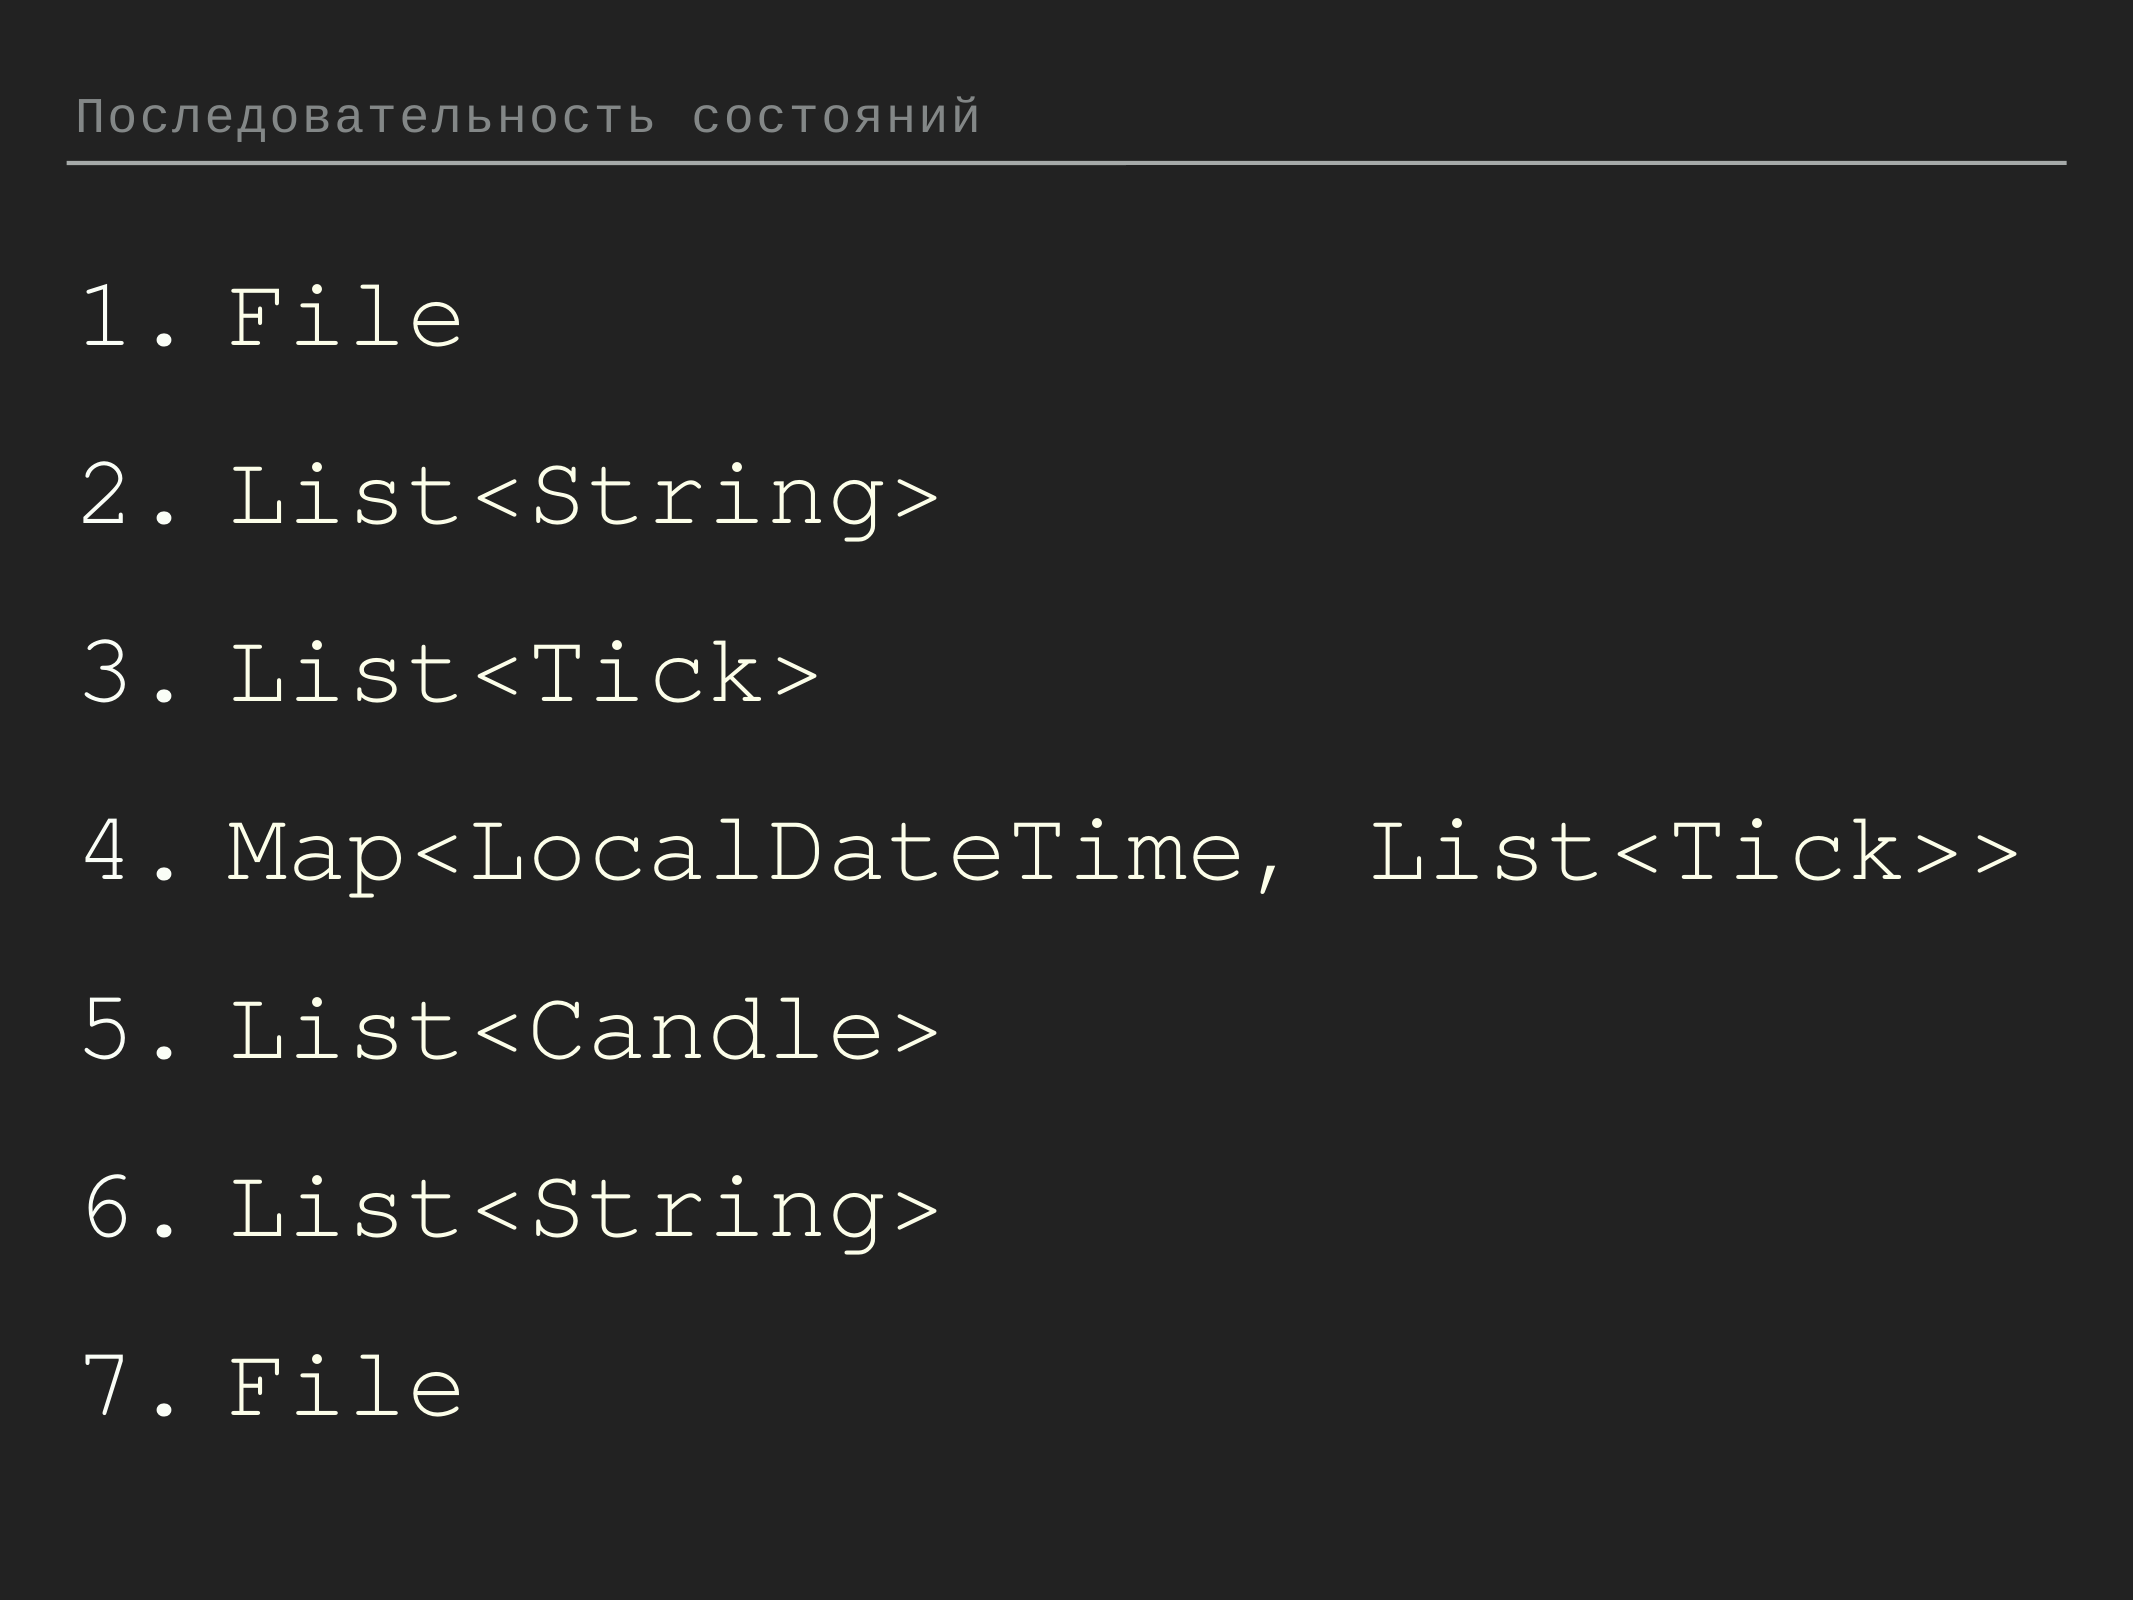

Последовательность состояний
File
List<String>
List<Tick>
Map<LocalDateTime, List<Tick>>
List<Candle>
List<String>
File